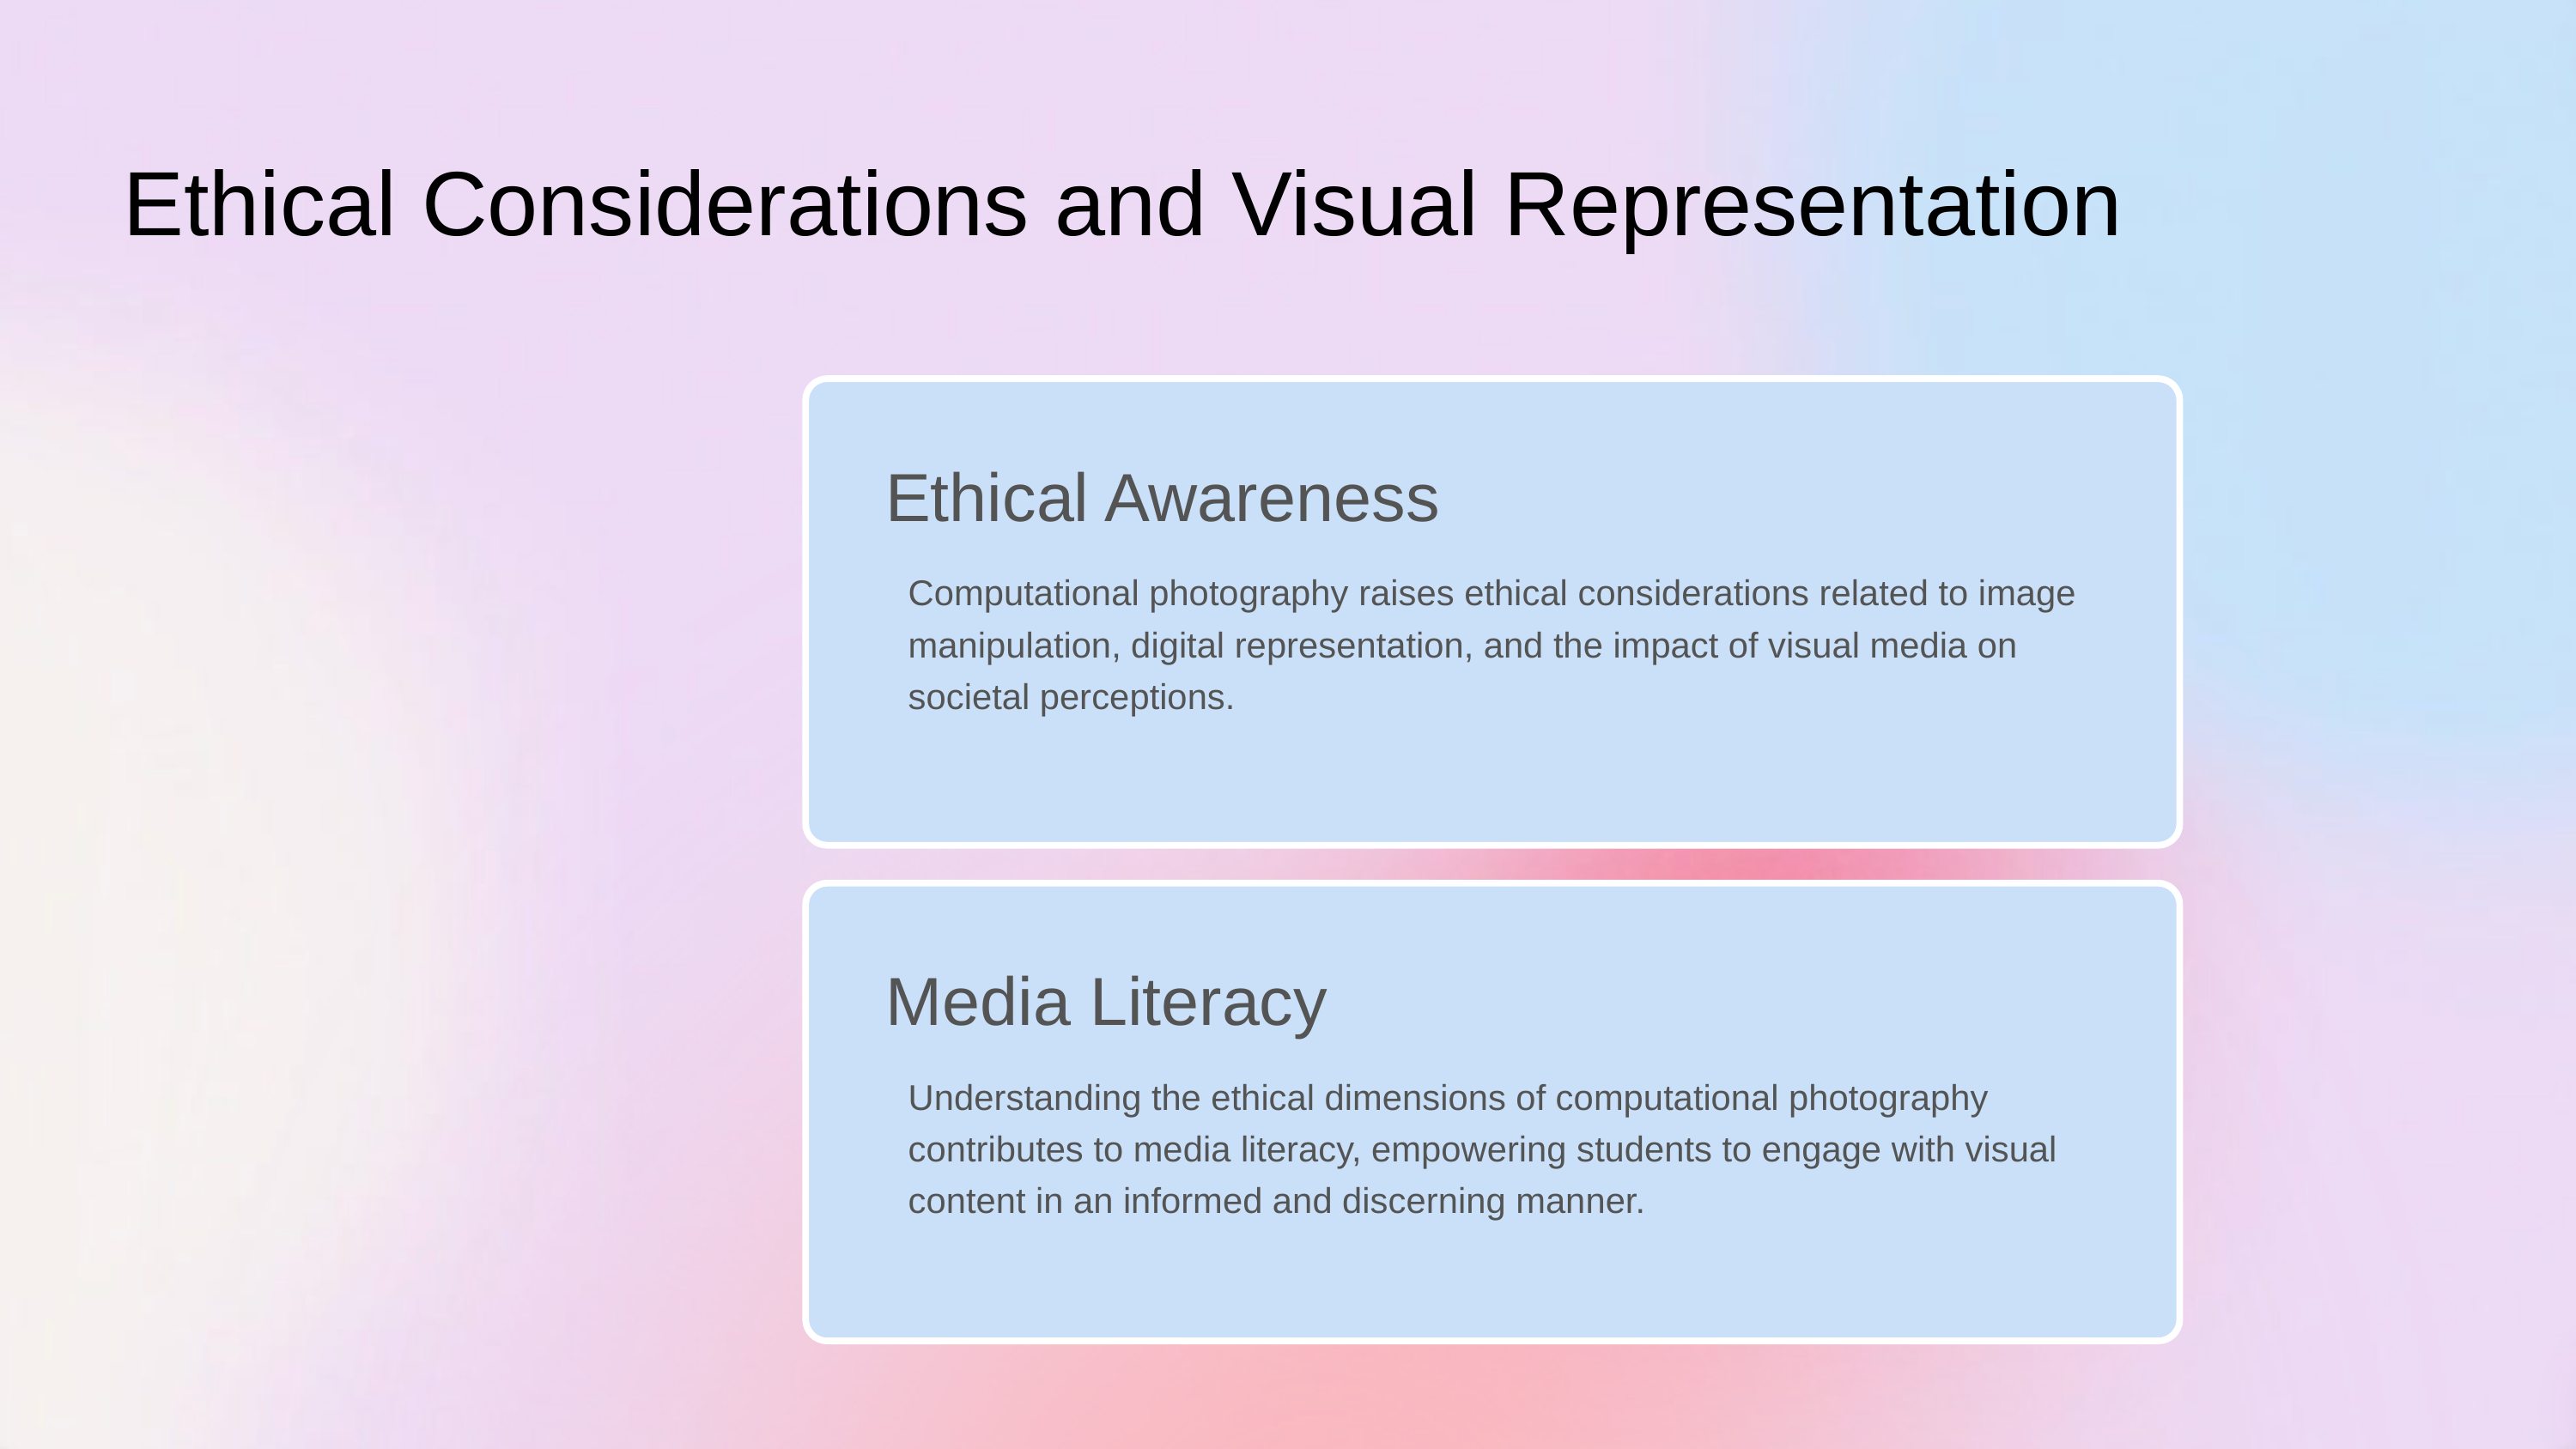

Ethical Considerations and Visual Representation

Ethical Awareness
Visual Learning

Computational photography raises ethical considerations related to image manipulation, digital representation, and the impact of visual media on societal perceptions.

Media Literacy
Understanding the ethical dimensions of computational photography contributes to media literacy, empowering students to engage with visual content in an informed and discerning manner.